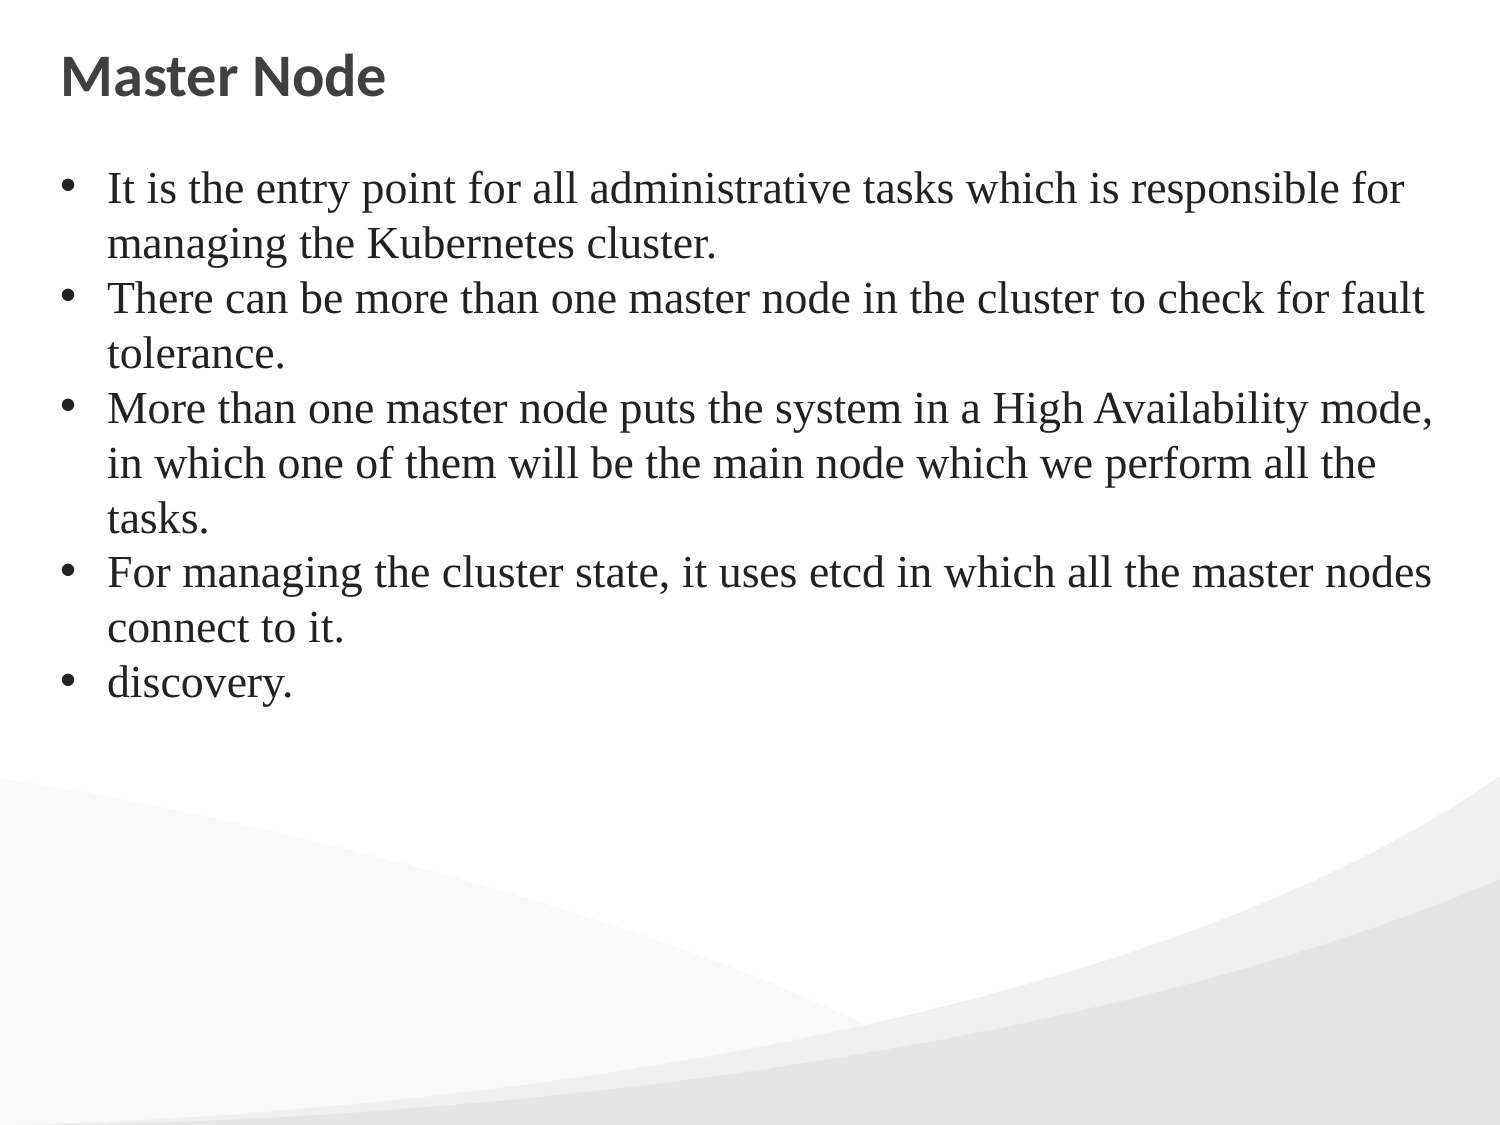

# Master Node
It is the entry point for all administrative tasks which is responsible for managing the Kubernetes cluster.
There can be more than one master node in the cluster to check for fault tolerance.
More than one master node puts the system in a High Availability mode, in which one of them will be the main node which we perform all the tasks.
For managing the cluster state, it uses etcd in which all the master nodes connect to it.
discovery.